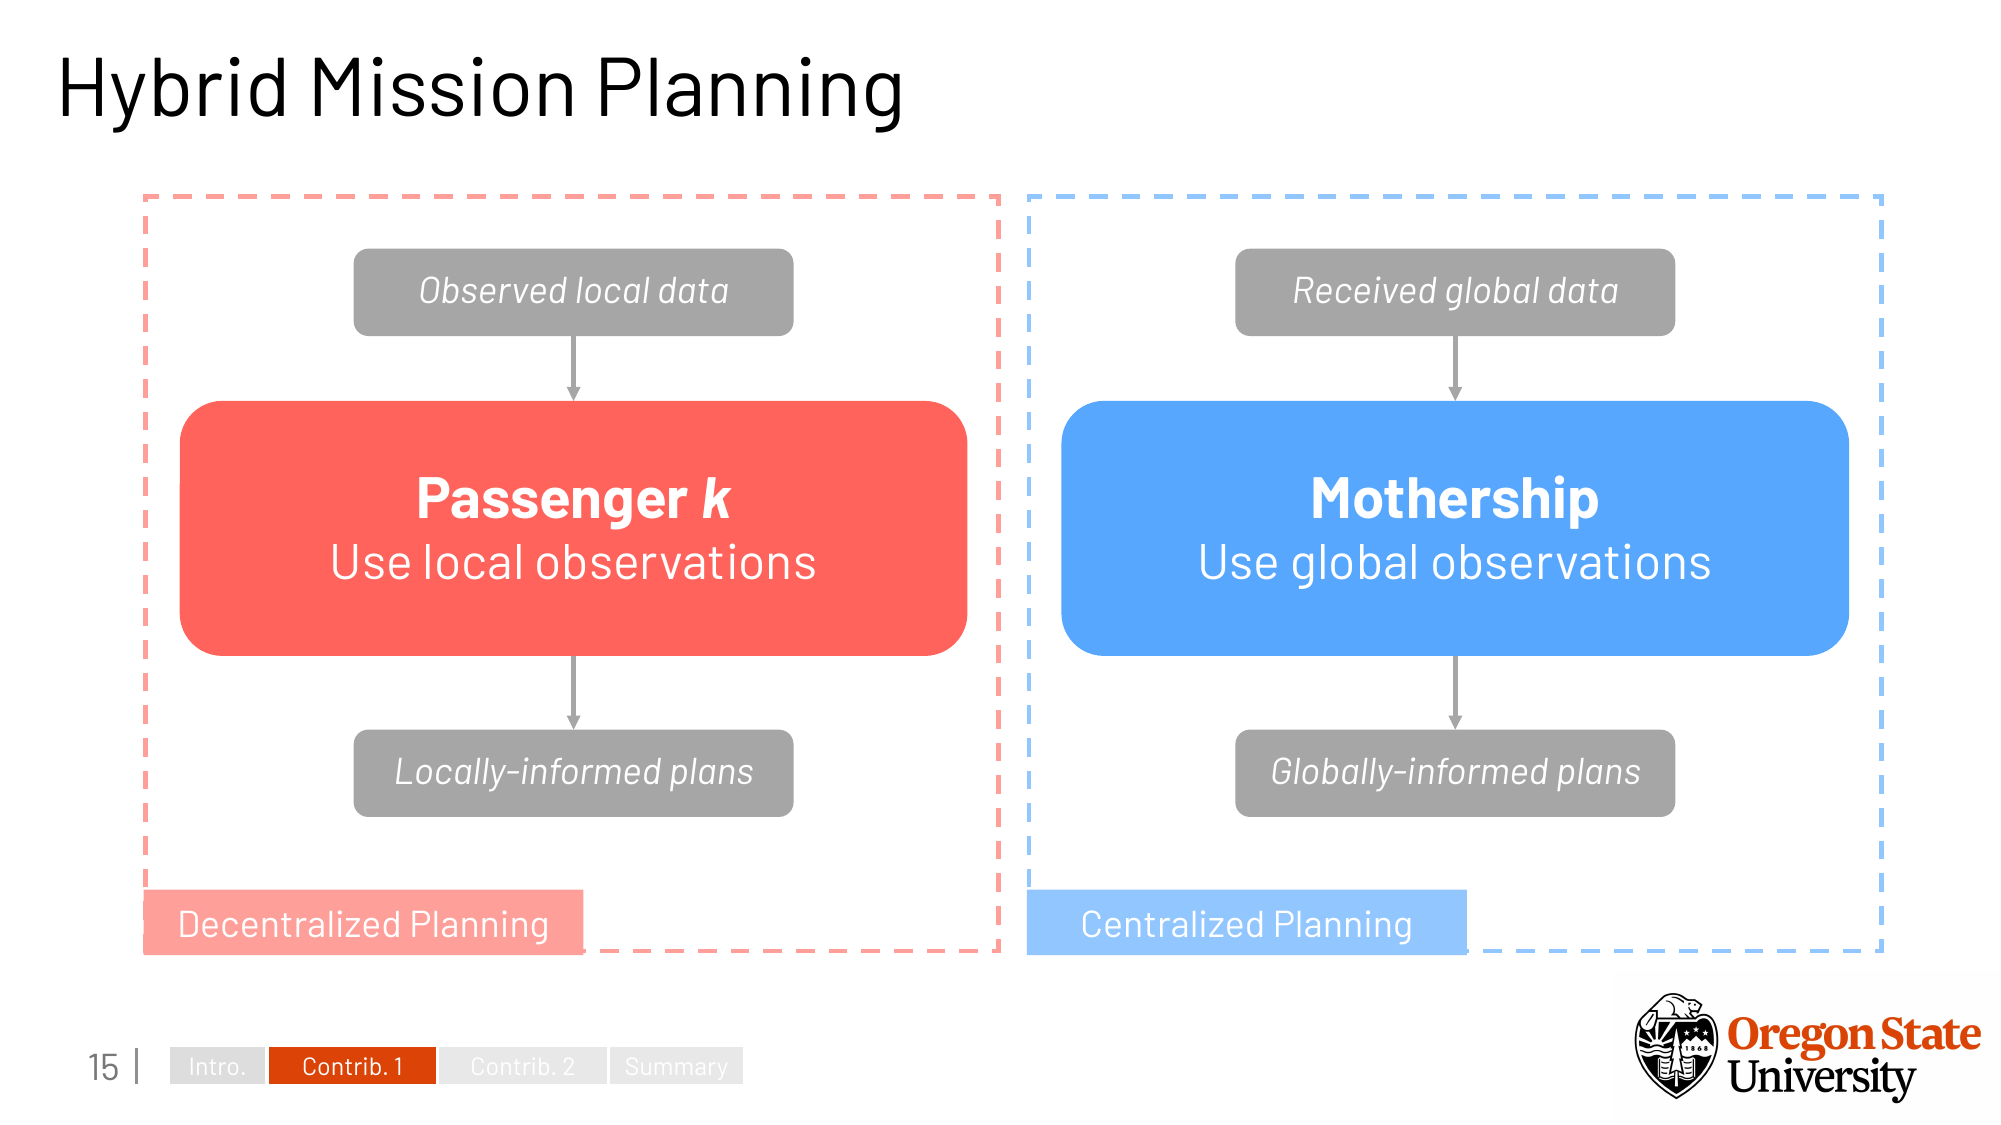

Hybrid Mission Planning

Decentralized Planning

Centralized Planning
Observed local data
Received global data
Mothership
Use global observations
Passenger k
Use local observations
Locally-informed plans
Globally-informed plans
15
Intro.
Contrib. 1
Contrib. 2
Summary